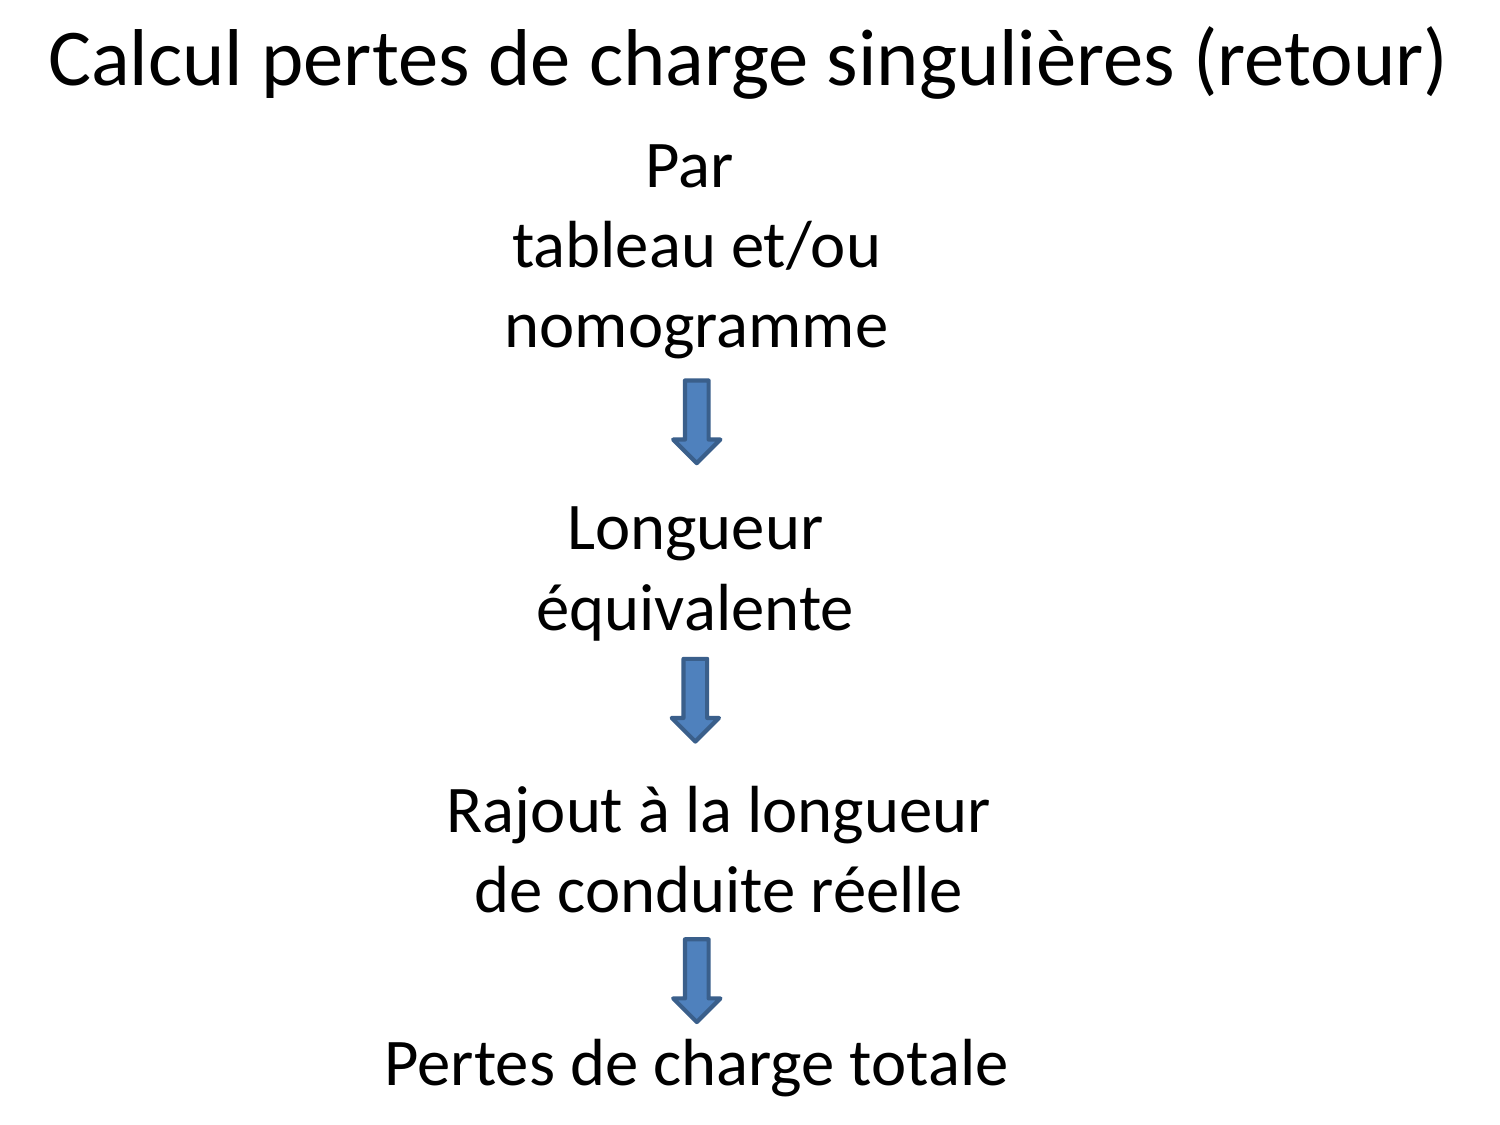

# Calcul pertes de charge singulières (retour)
Par
tableau et/ou nomogramme

Longueur équivalente

Rajout à la longueur de conduite réelle

Pertes de charge totale